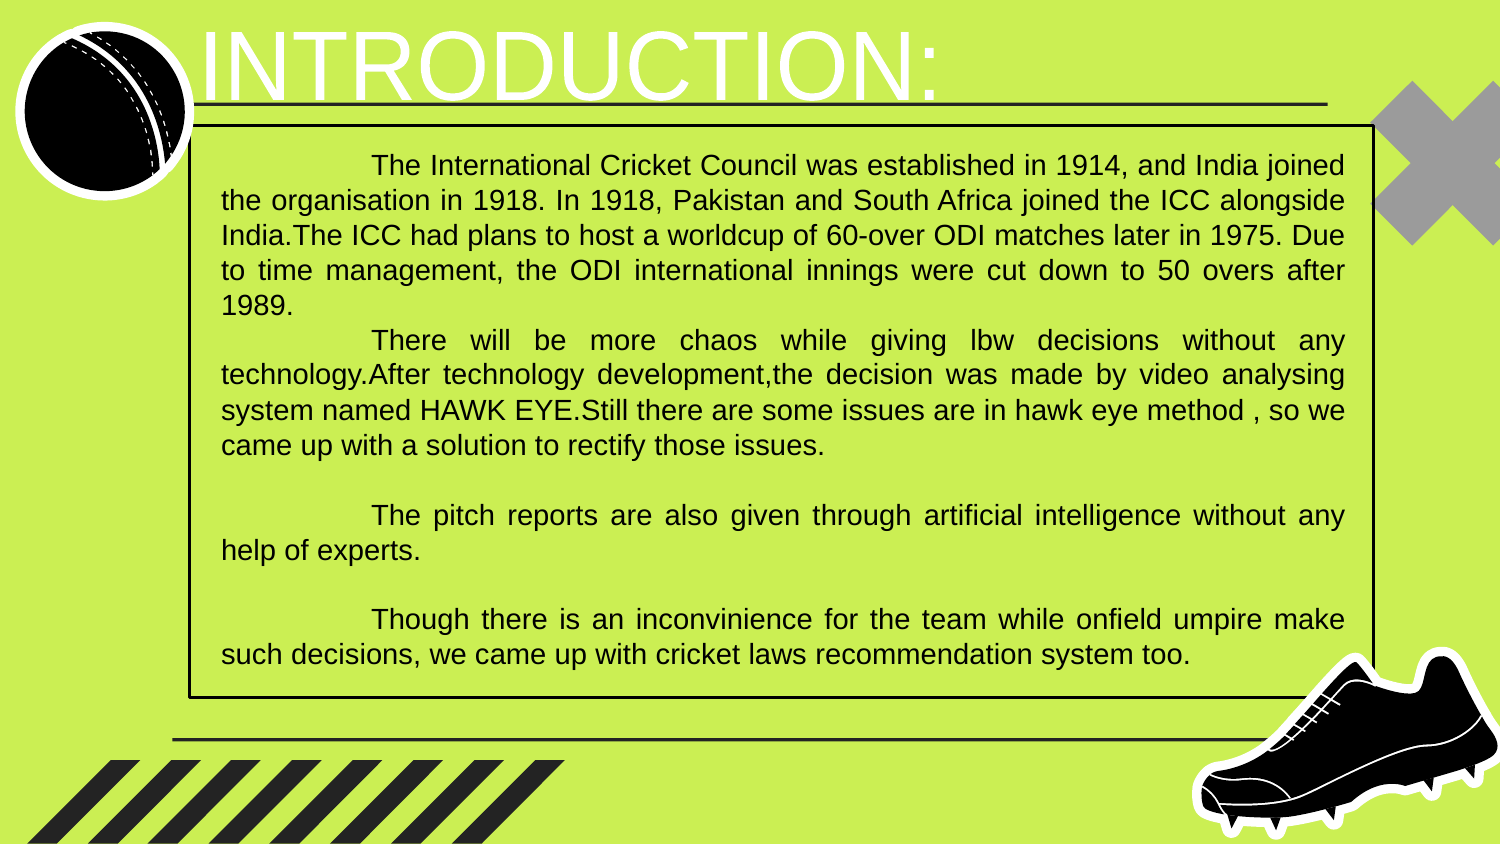

INTRODUCTION:

	The International Cricket Council was established in 1914, and India joined the organisation in 1918. In 1918, Pakistan and South Africa joined the ICC alongside India.The ICC had plans to host a worldcup of 60-over ODI matches later in 1975. Due to time management, the ODI international innings were cut down to 50 overs after 1989.
	There will be more chaos while giving lbw decisions without any technology.After technology development,the decision was made by video analysing system named HAWK EYE.Still there are some issues are in hawk eye method , so we came up with a solution to rectify those issues.

	The pitch reports are also given through artificial intelligence without any help of experts.

	Though there is an inconvinience for the team while onfield umpire make such decisions, we came up with cricket laws recommendation system too.
# INTRODUCTION